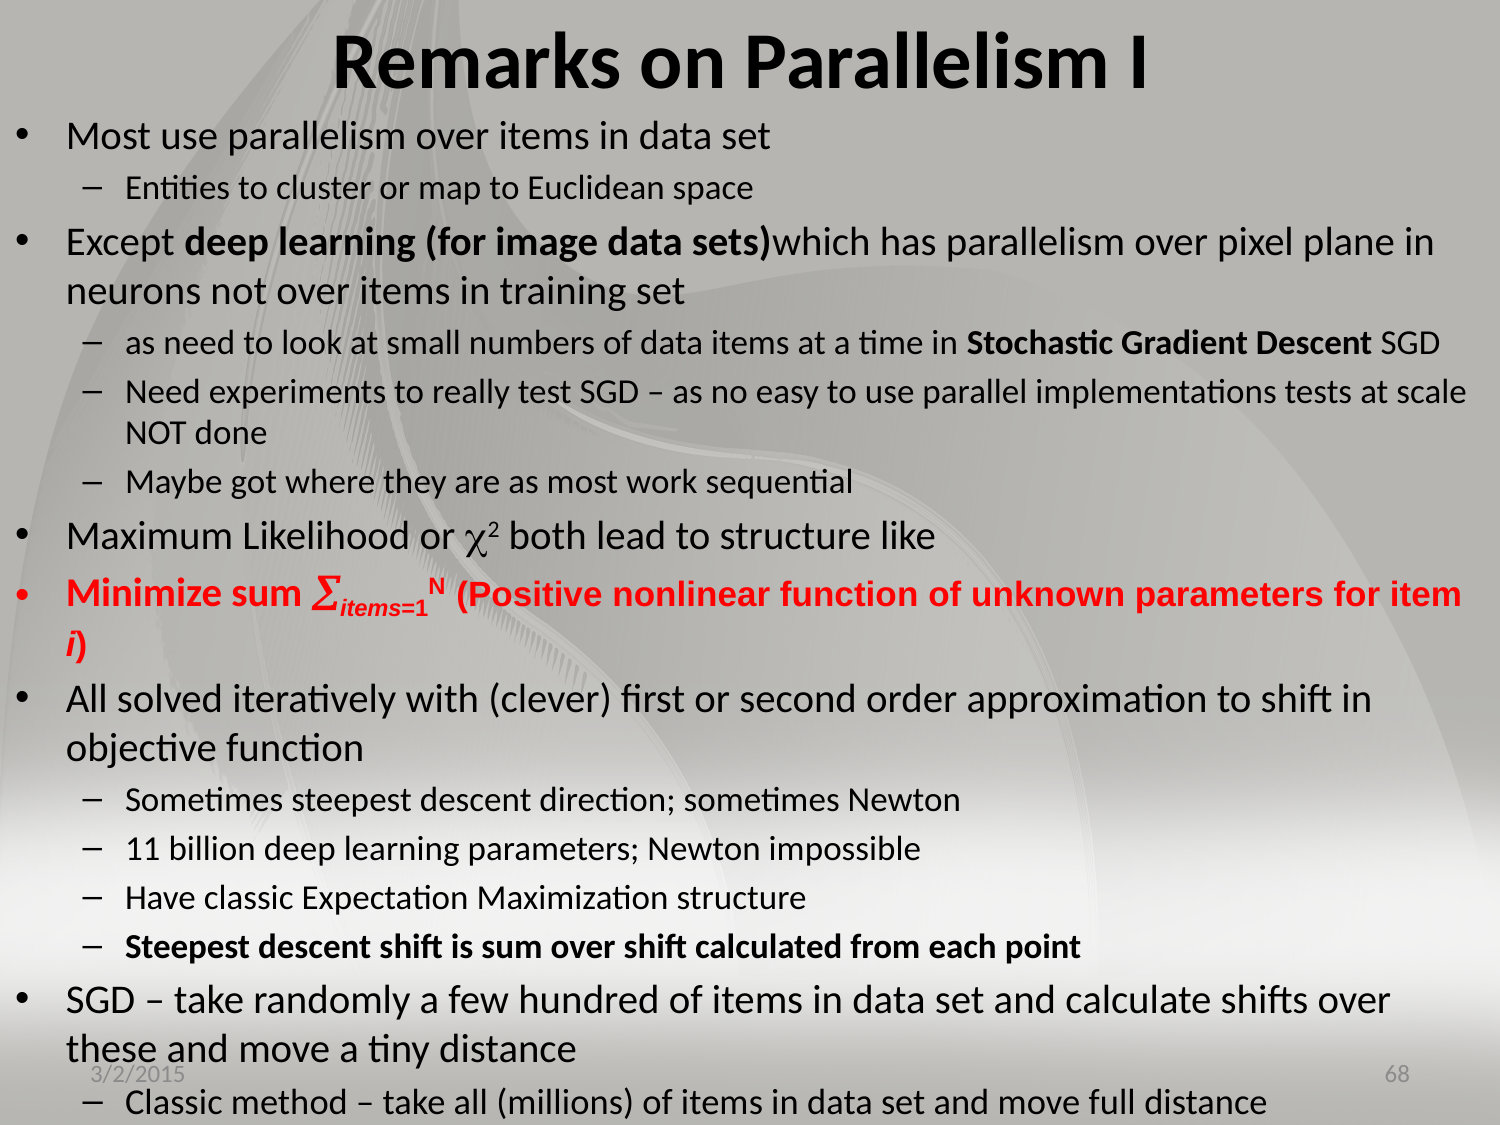

# Remarks on Parallelism I
Most use parallelism over items in data set
Entities to cluster or map to Euclidean space
Except deep learning (for image data sets)which has parallelism over pixel plane in neurons not over items in training set
as need to look at small numbers of data items at a time in Stochastic Gradient Descent SGD
Need experiments to really test SGD – as no easy to use parallel implementations tests at scale NOT done
Maybe got where they are as most work sequential
Maximum Likelihood or χ2 both lead to structure like
Minimize sum ∑items=1N (Positive nonlinear function of unknown parameters for item i)
All solved iteratively with (clever) first or second order approximation to shift in objective function
Sometimes steepest descent direction; sometimes Newton
11 billion deep learning parameters; Newton impossible
Have classic Expectation Maximization structure
Steepest descent shift is sum over shift calculated from each point
SGD – take randomly a few hundred of items in data set and calculate shifts over these and move a tiny distance
Classic method – take all (millions) of items in data set and move full distance
3/2/2015
68